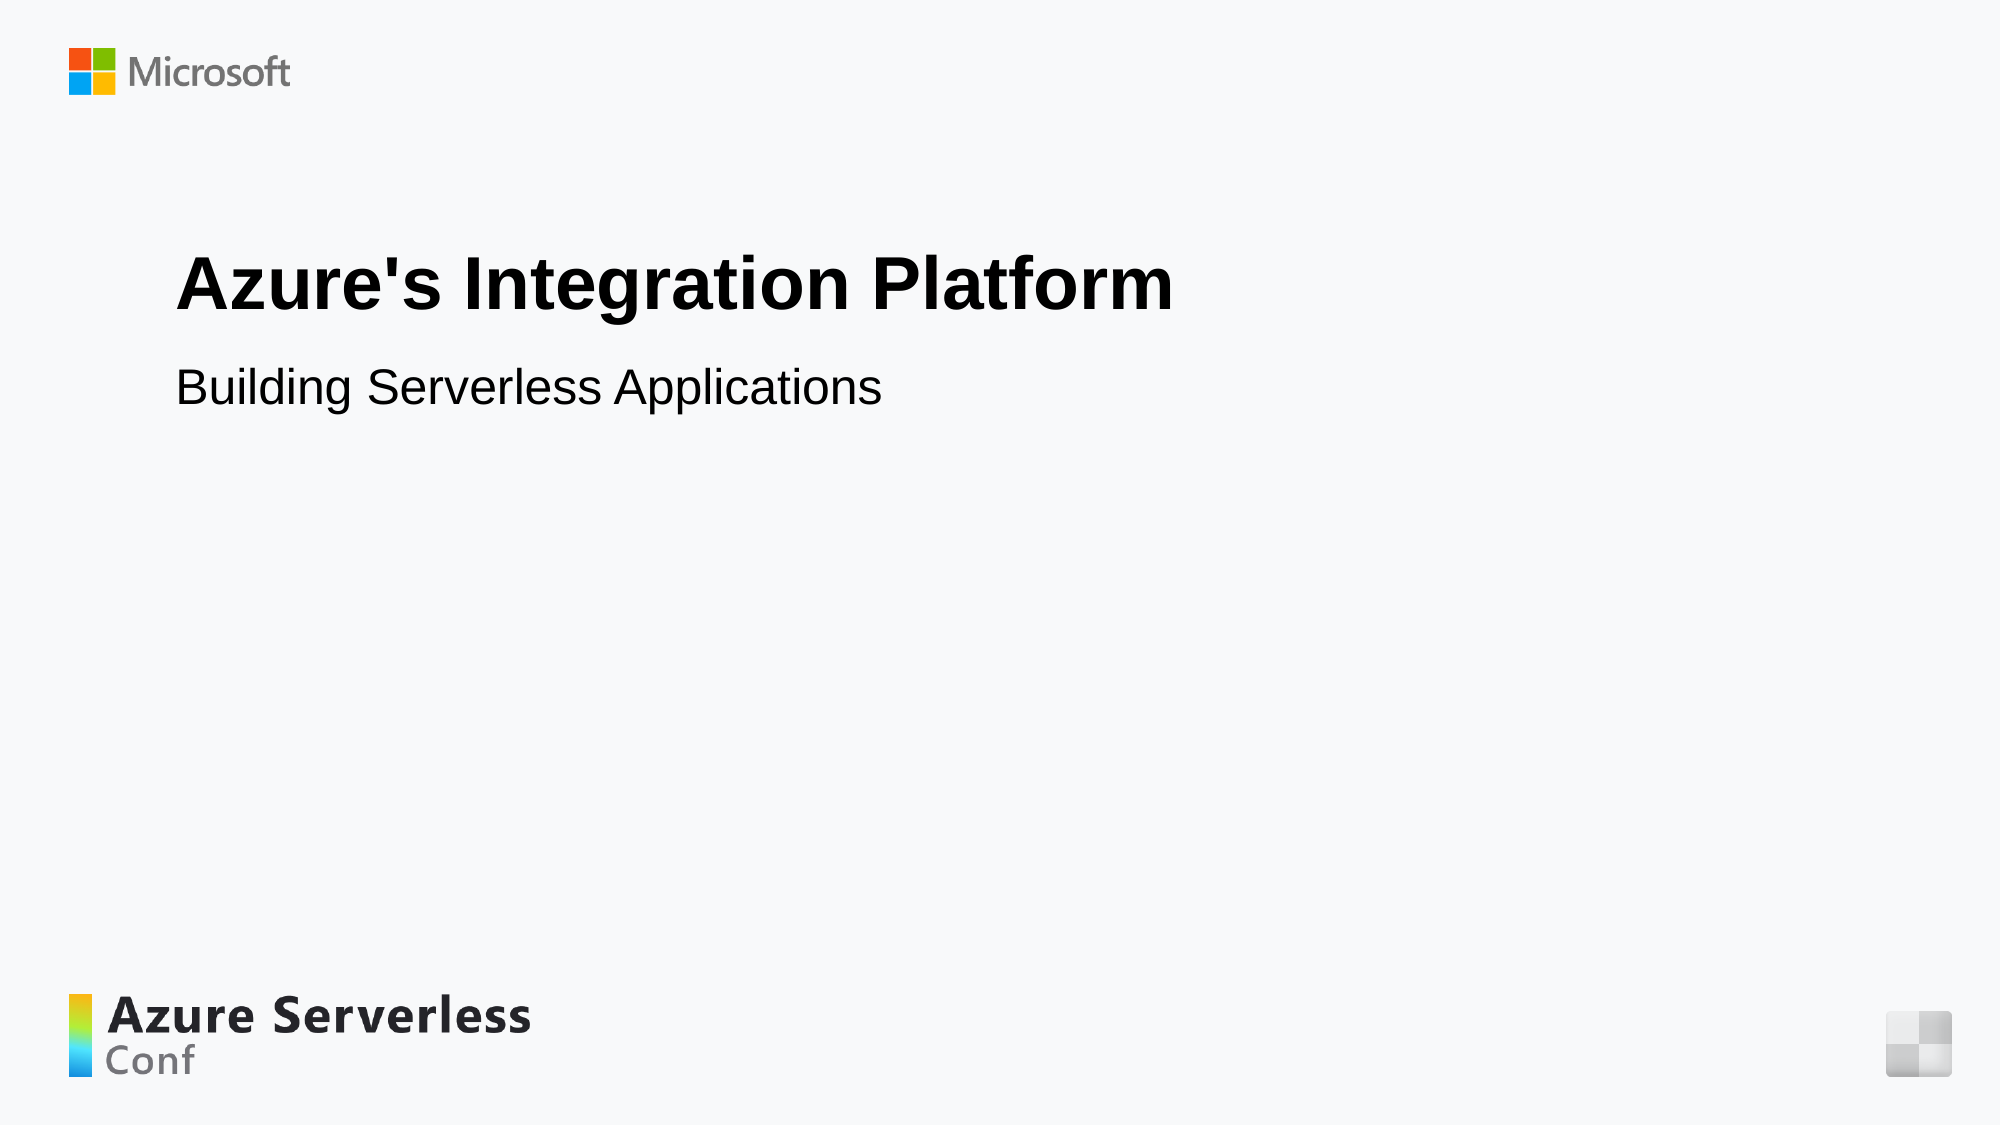

# Azure's Integration Platform
Building Serverless Applications